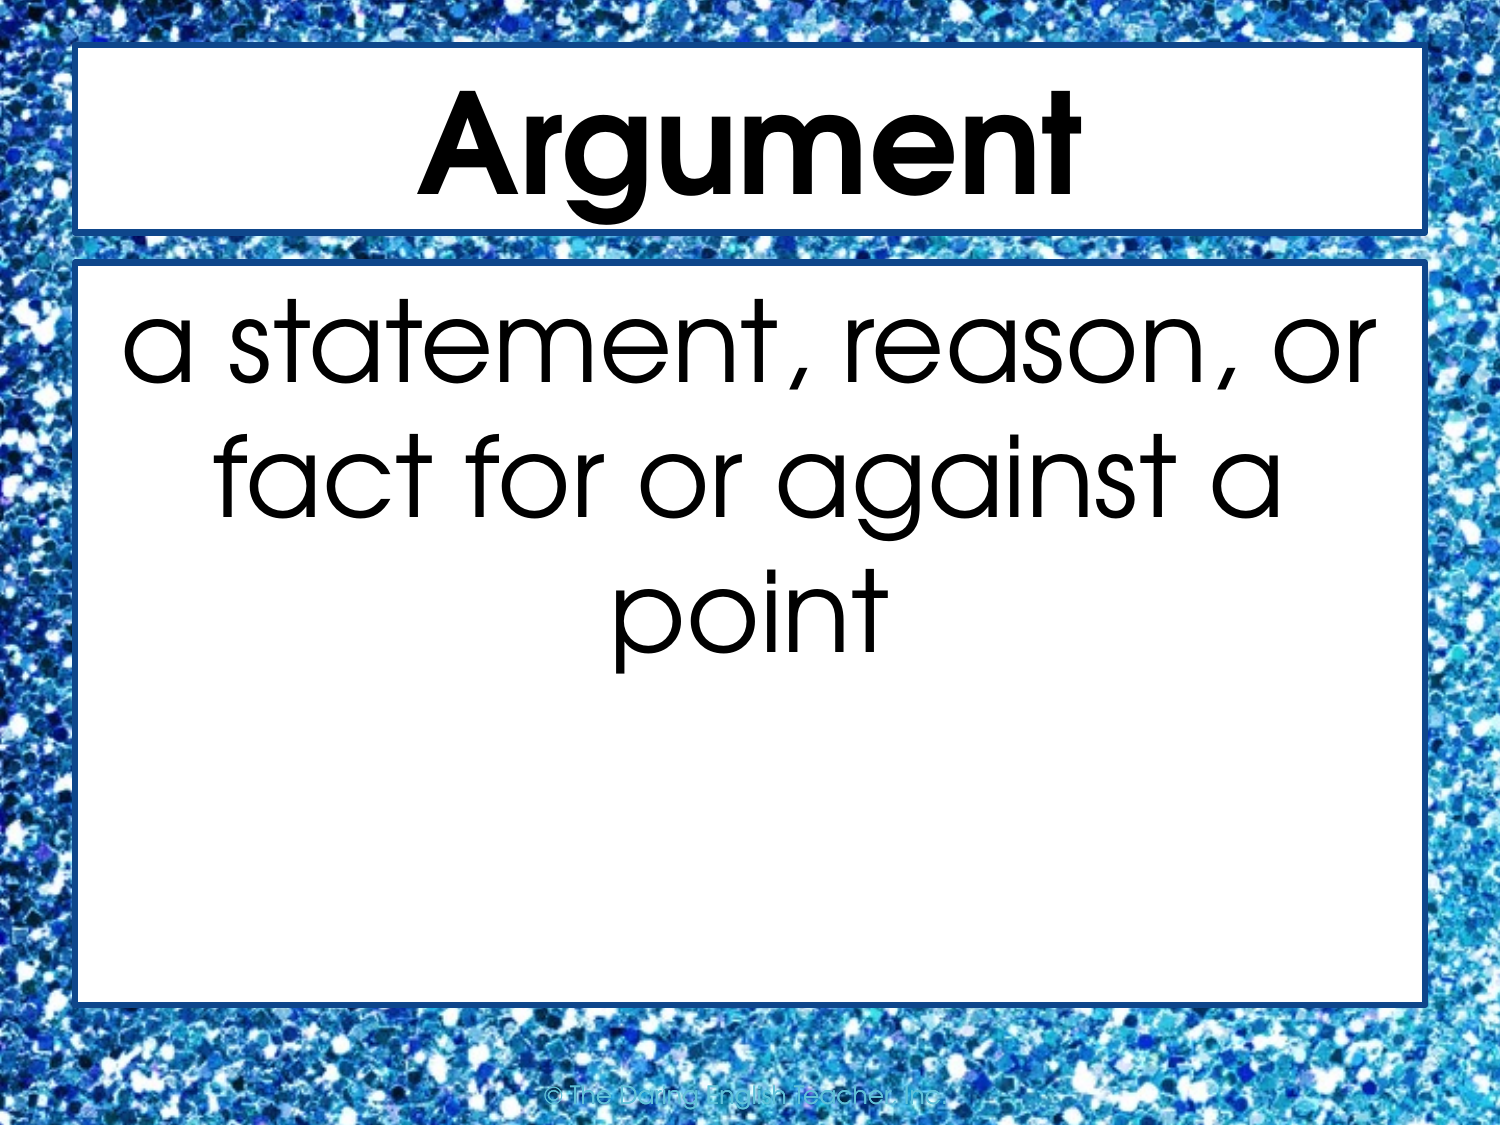

# Argument
a statement, reason, or fact for or against a point